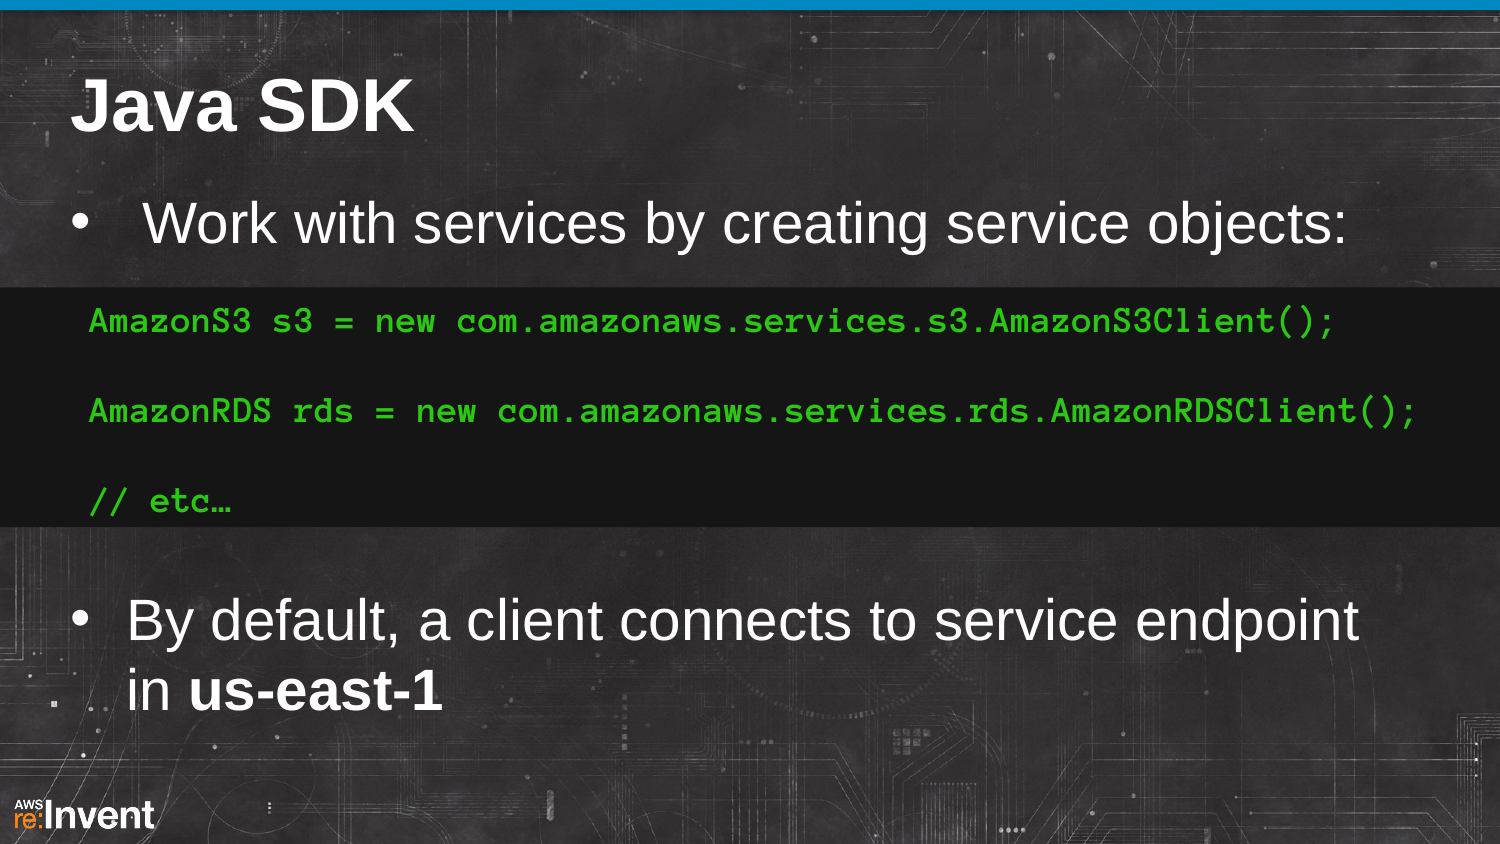

# Java SDK
 Work with services by creating service objects:

By default, a client connects to service endpoint in us-east-1

AmazonS3 s3 = new com.amazonaws.services.s3.AmazonS3Client();

AmazonRDS rds = new com.amazonaws.services.rds.AmazonRDSClient();

// etc…